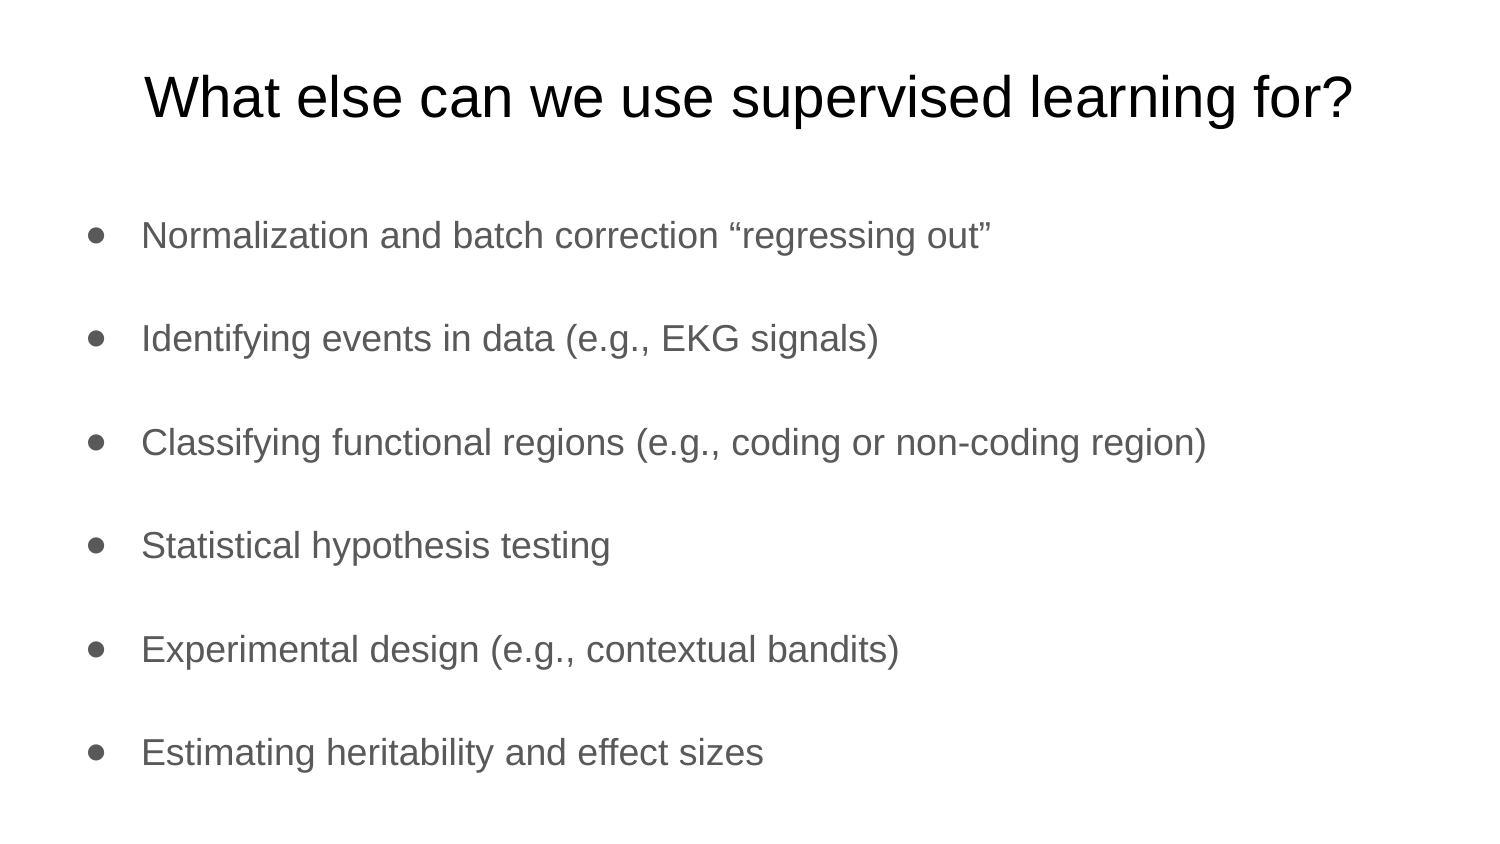

# What else can we use supervised learning for?
Normalization and batch correction “regressing out”

Identifying events in data (e.g., EKG signals)

Classifying functional regions (e.g., coding or non-coding region)

Statistical hypothesis testing

Experimental design (e.g., contextual bandits)

Estimating heritability and effect sizes